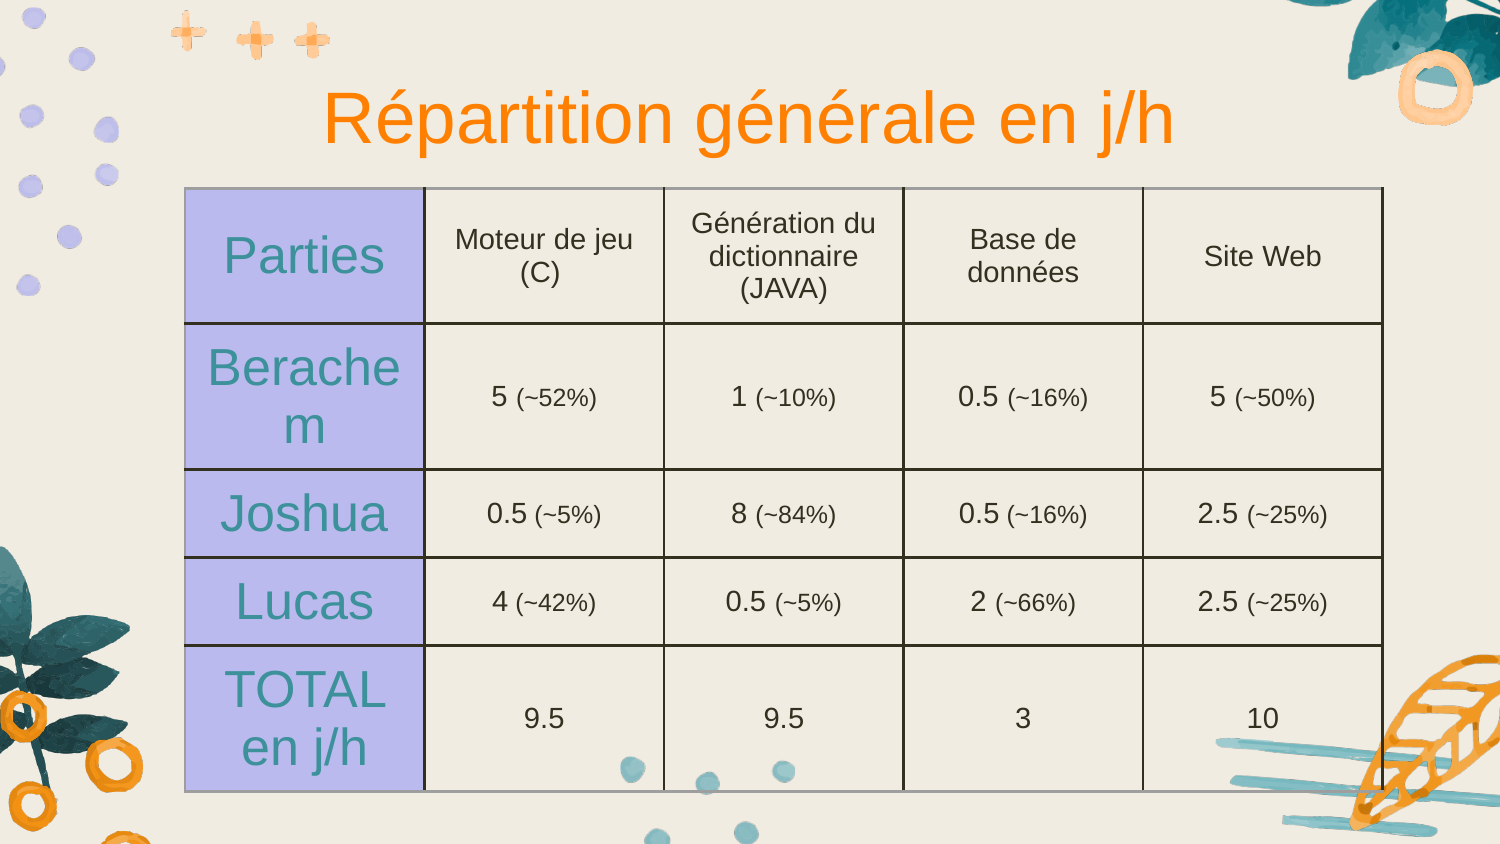

# Répartition générale en j/h
| Parties | Moteur de jeu (C) | Génération du dictionnaire (JAVA) | Base de données | Site Web |
| --- | --- | --- | --- | --- |
| Berachem | 5 (~52%) | 1 (~10%) | 0.5 (~16%) | 5 (~50%) |
| Joshua | 0.5 (~5%) | 8 (~84%) | 0.5 (~16%) | 2.5 (~25%) |
| Lucas | 4 (~42%) | 0.5 (~5%) | 2 (~66%) | 2.5 (~25%) |
| TOTAL en j/h | 9.5 | 9.5 | 3 | 10 |